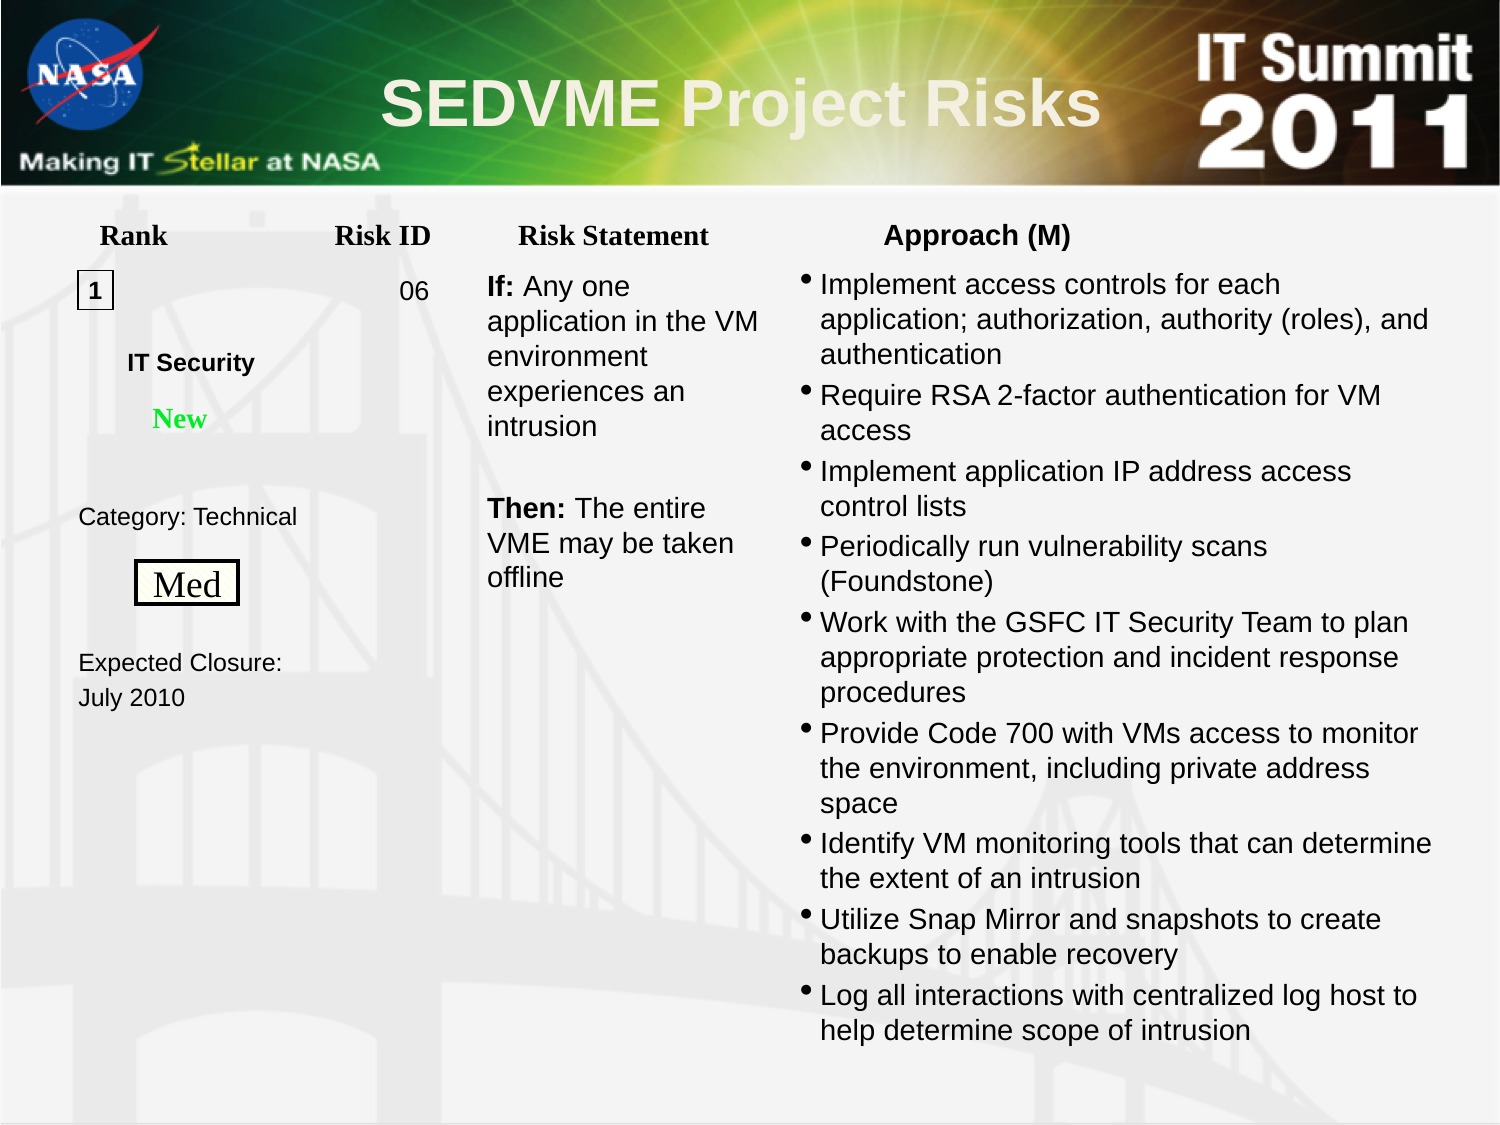

# SEDVME Project Risks
 Rank                       Risk ID            Risk Statement                        Approach (M)

       IT Security

Category: Technical

Expected Closure:
July 2010

Implement access controls for each application; authorization, authority (roles), and authentication
Require RSA 2-factor authentication for VM access
Implement application IP address access control lists
Periodically run vulnerability scans (Foundstone)
Work with the GSFC IT Security Team to plan appropriate protection and incident response procedures
Provide Code 700 with VMs access to monitor the environment, including private address space
Identify VM monitoring tools that can determine the extent of an intrusion
Utilize Snap Mirror and snapshots to create backups to enable recovery
Log all interactions with centralized log host to help determine scope of intrusion

If: Any one application in the VM environment experiences an intrusion

Then: The entire VME may be taken offline
   06
1
New
Med